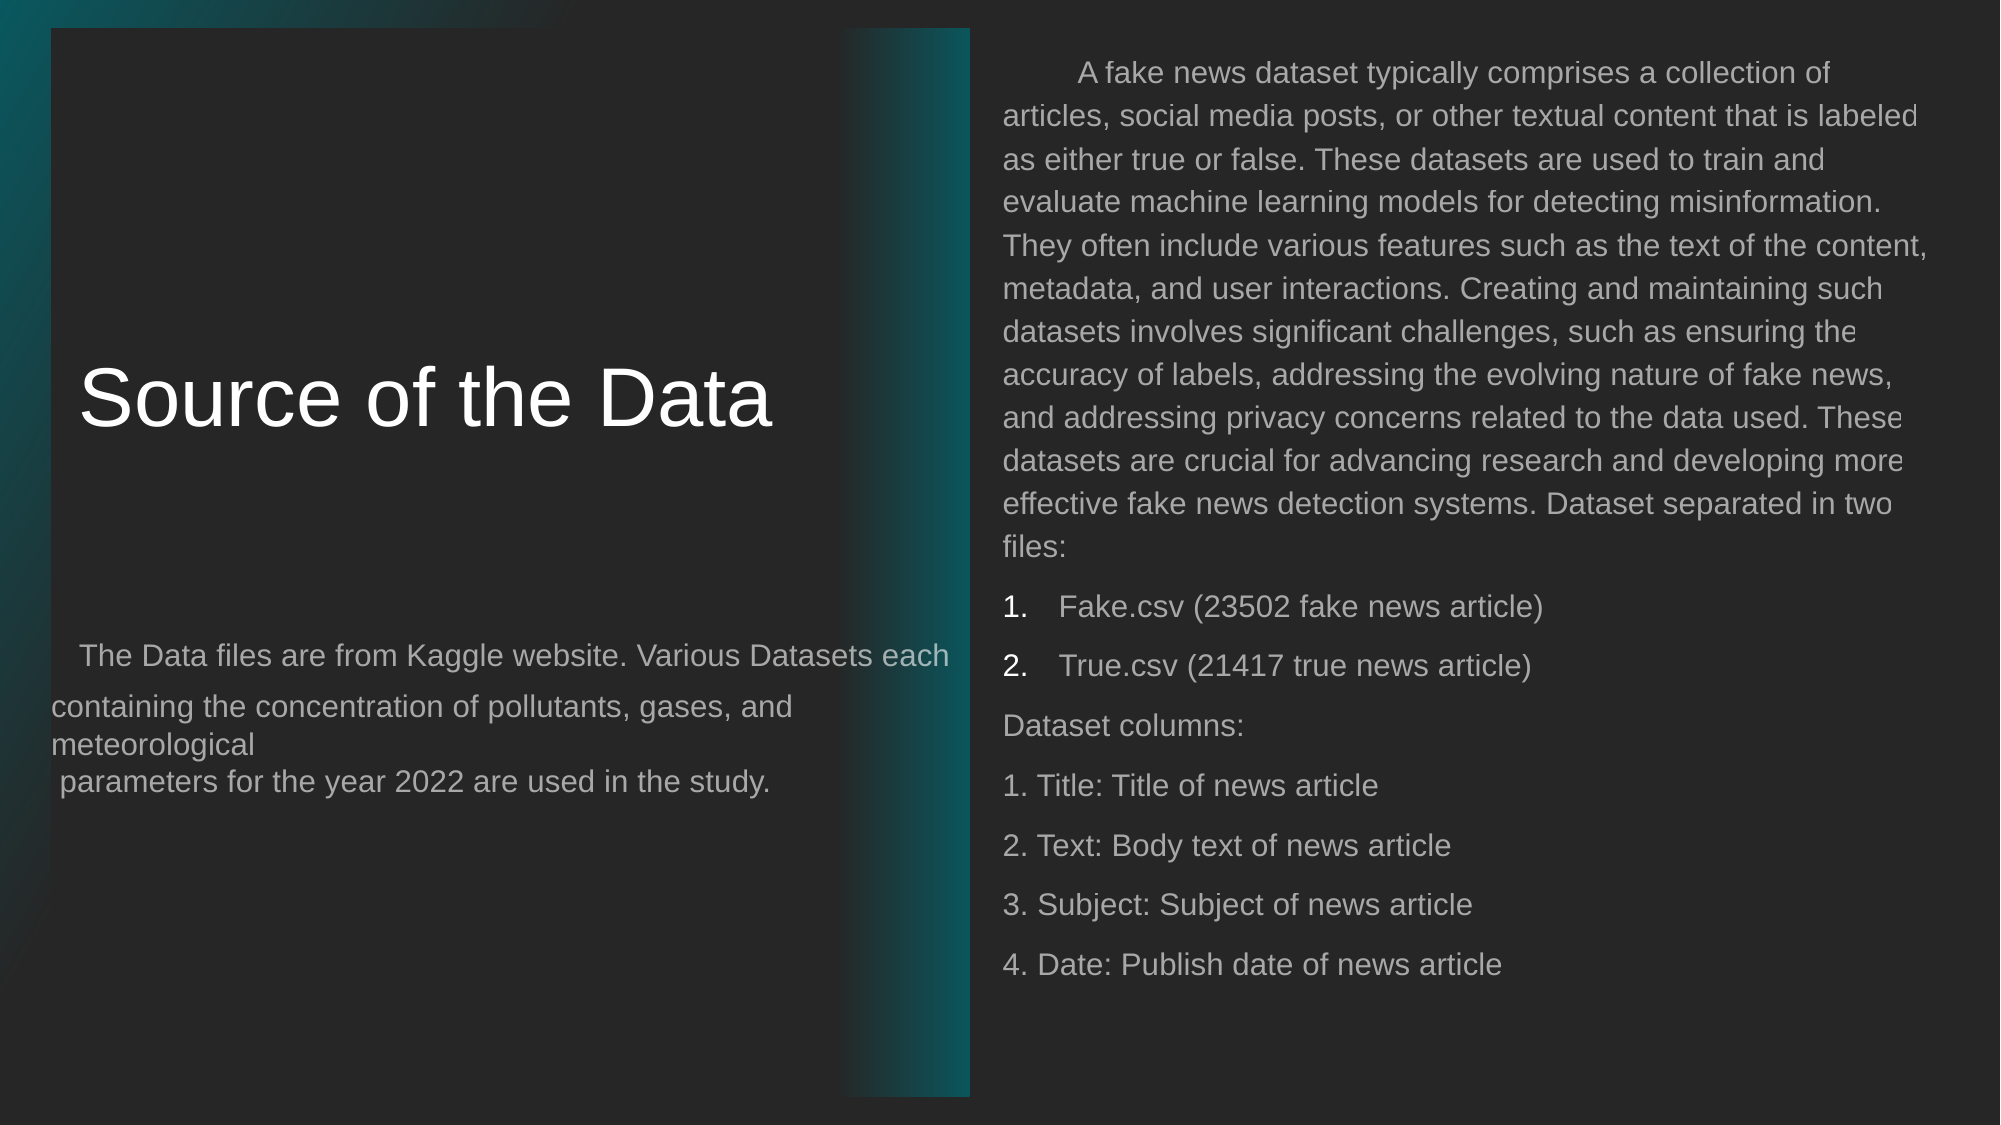

# Source of the Data The Data files are from Kaggle website. Various Datasets each containing the concentration of pollutants, gases, and meteorological parameters for the year 2022 are used in the study.
A fake news dataset typically comprises a collection of articles, social media posts, or other textual content that is labeled as either true or false. These datasets are used to train and evaluate machine learning models for detecting misinformation. They often include various features such as the text of the content, metadata, and user interactions. Creating and maintaining such datasets involves significant challenges, such as ensuring the accuracy of labels, addressing the evolving nature of fake news, and addressing privacy concerns related to the data used. These datasets are crucial for advancing research and developing more effective fake news detection systems. Dataset separated in two files:
Fake.csv (23502 fake news article)
True.csv (21417 true news article)
Dataset columns:
1. Title: Title of news article
2. Text: Body text of news article
3. Subject: Subject of news article
4. Date: Publish date of news article